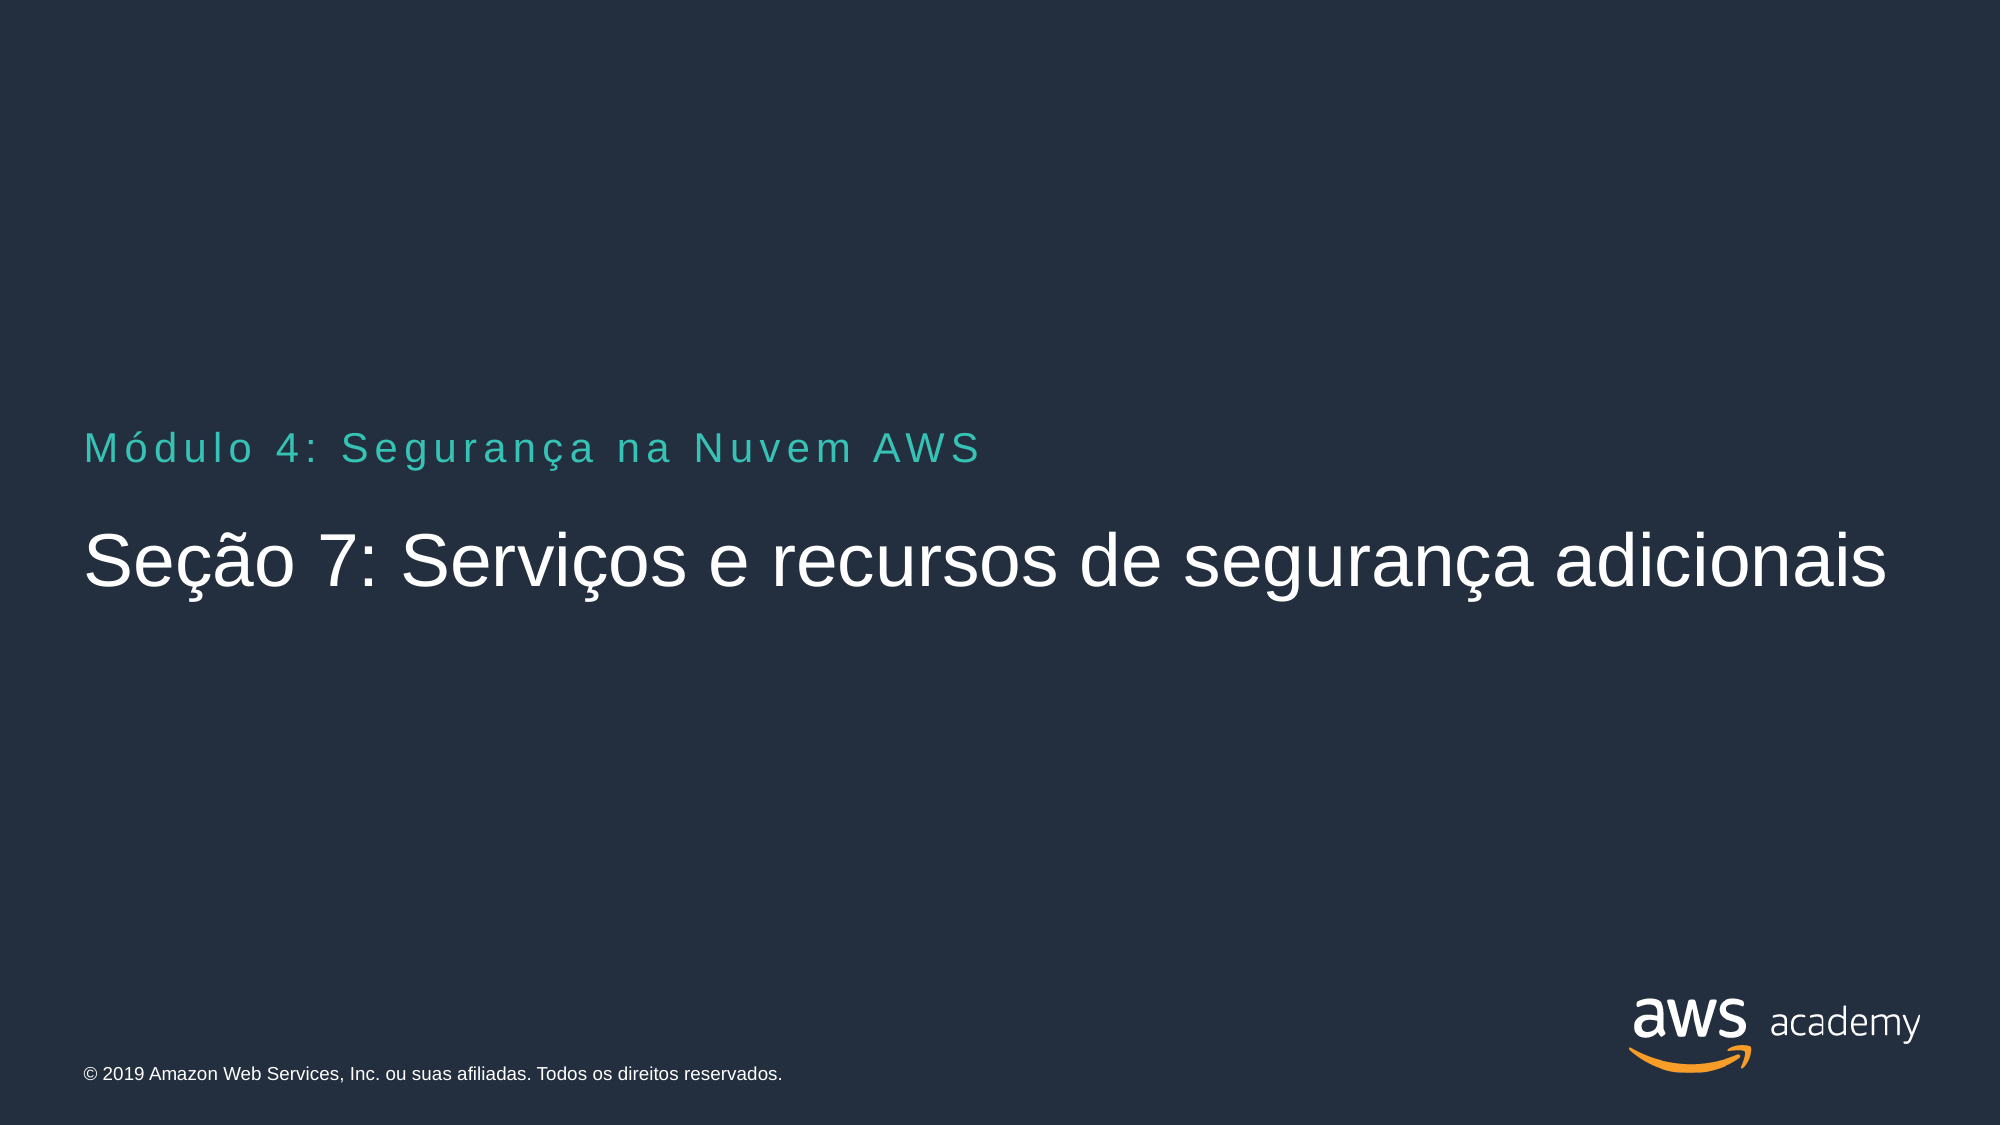

Módulo 4: Segurança na Nuvem AWS
# Seção 7: Serviços e recursos de segurança adicionais
© 2019 Amazon Web Services, Inc. ou suas afiliadas. Todos os direitos reservados.